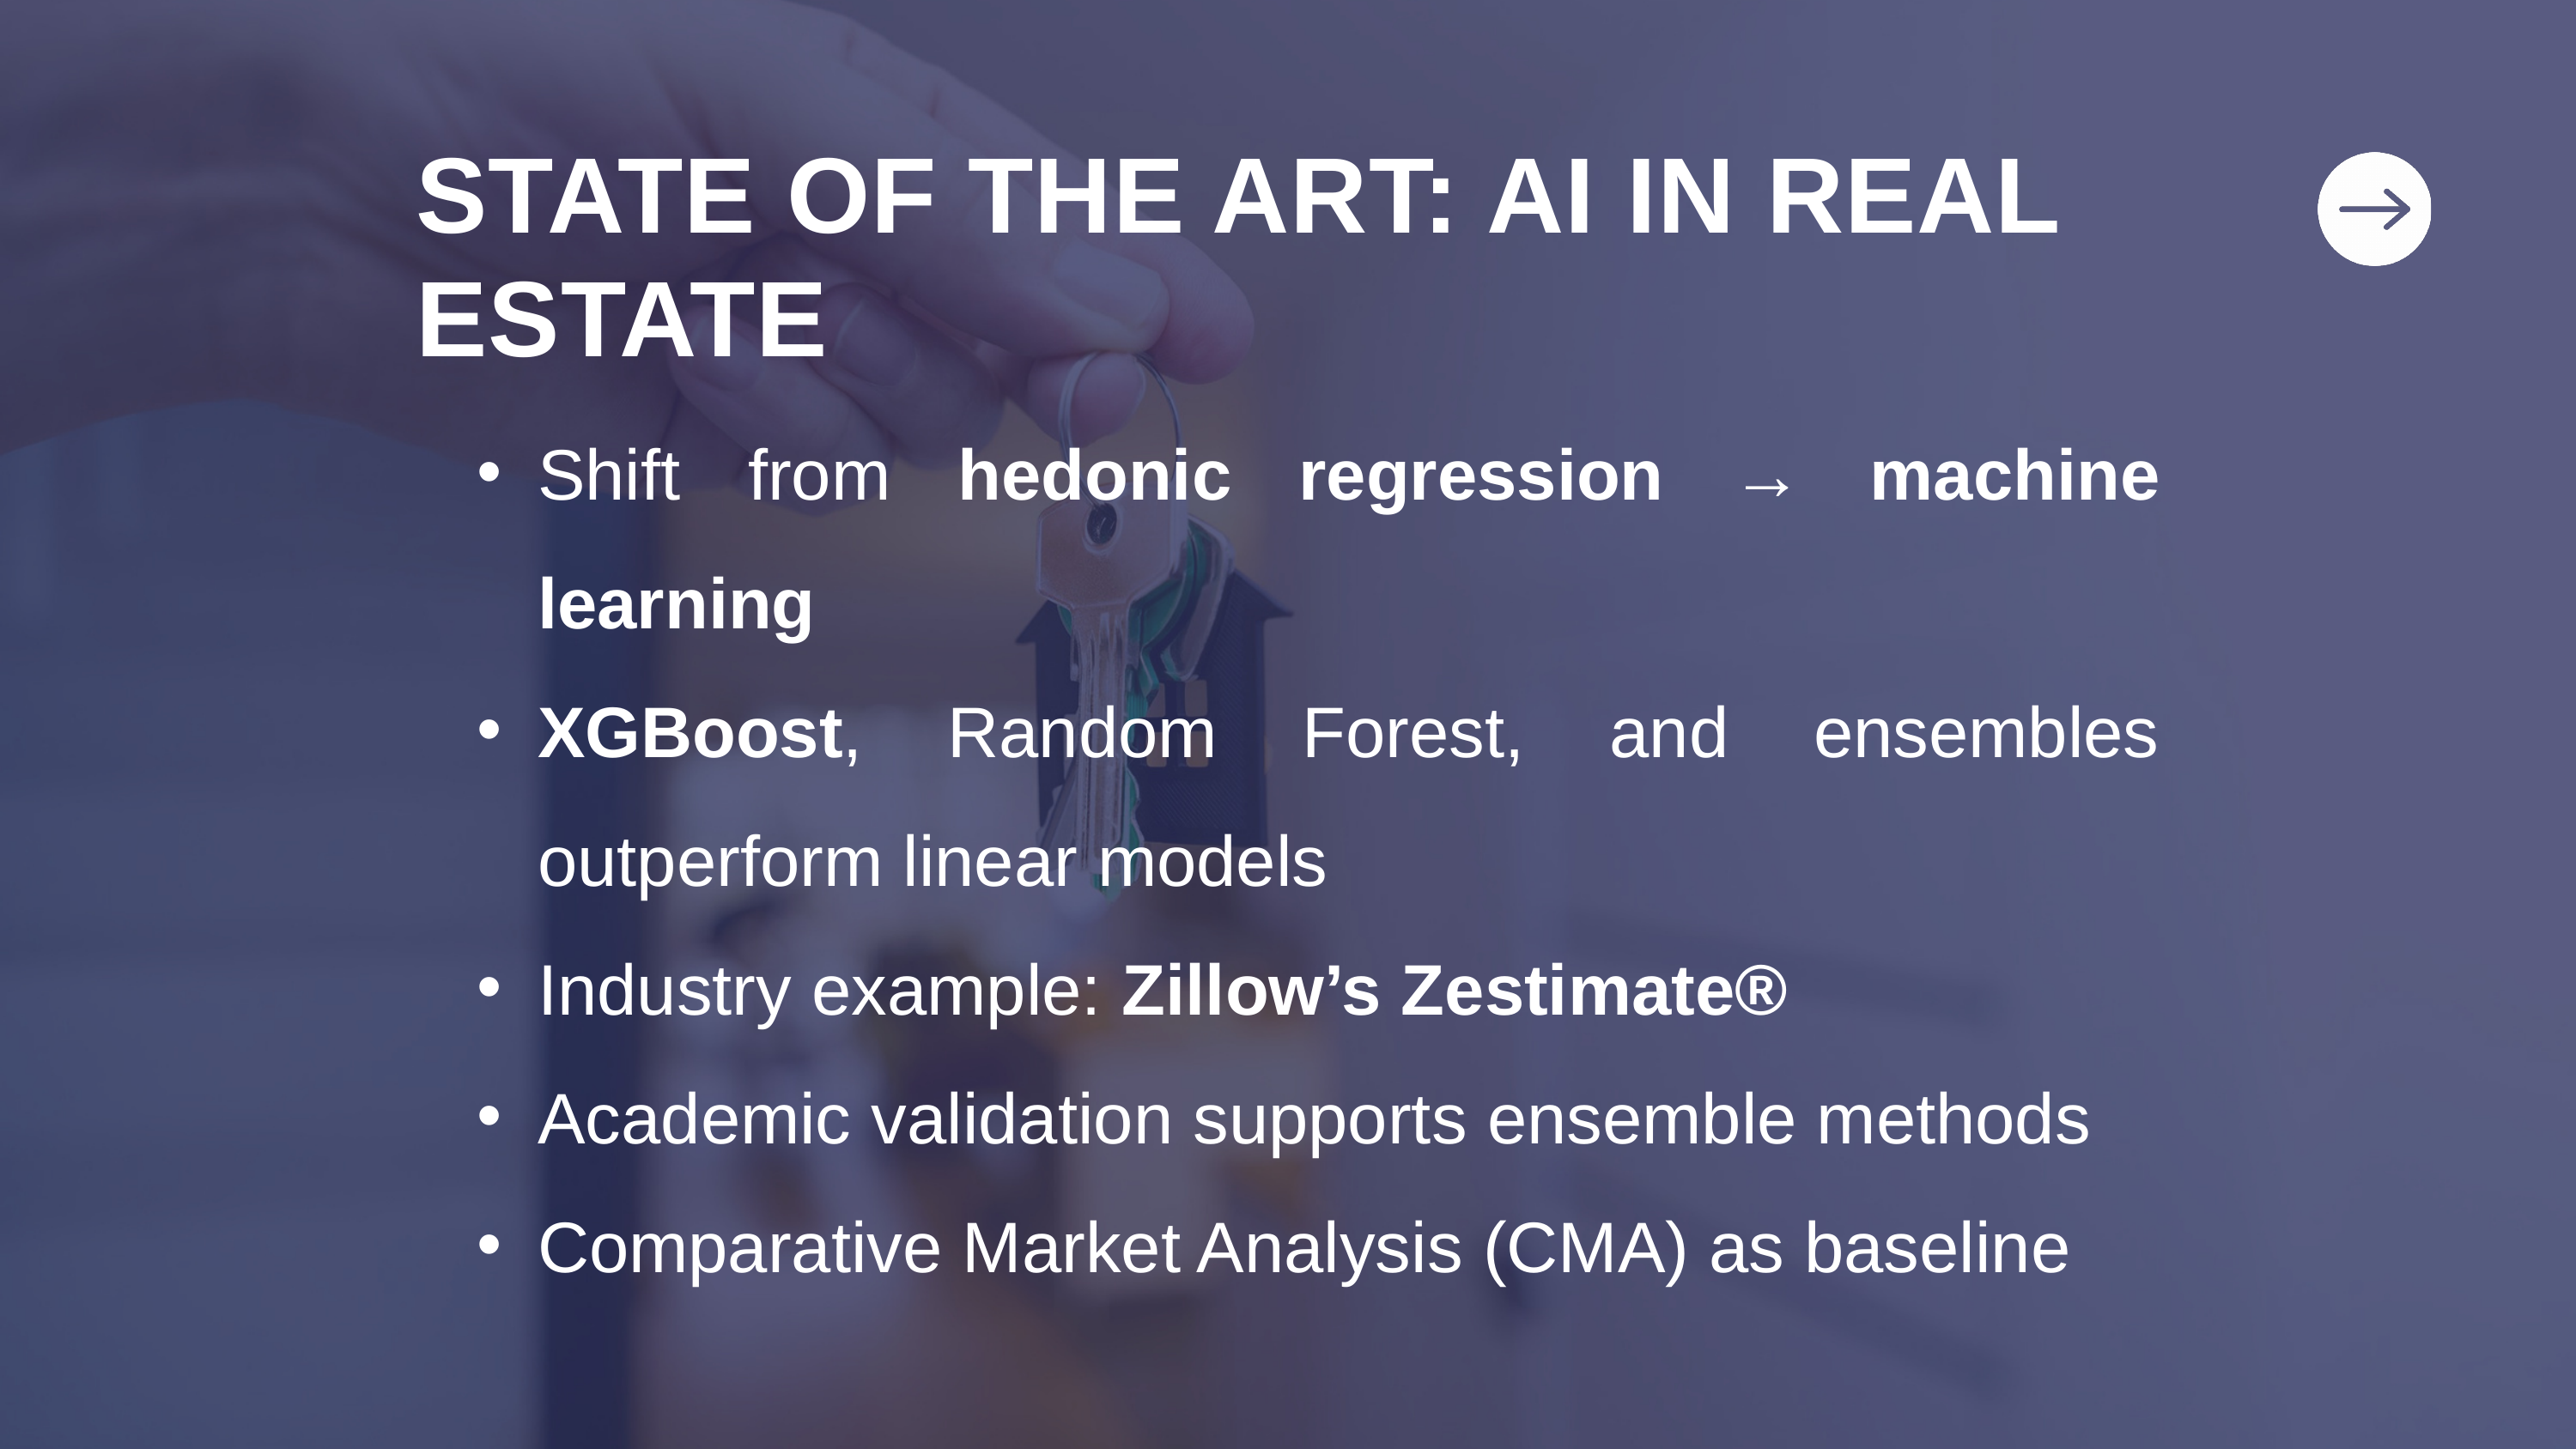

STATE OF THE ART: AI IN REAL ESTATE

Shift from hedonic regression → machine learning
XGBoost, Random Forest, and ensembles outperform linear models
Industry example: Zillow’s Zestimate®
Academic validation supports ensemble methods
Comparative Market Analysis (CMA) as baseline